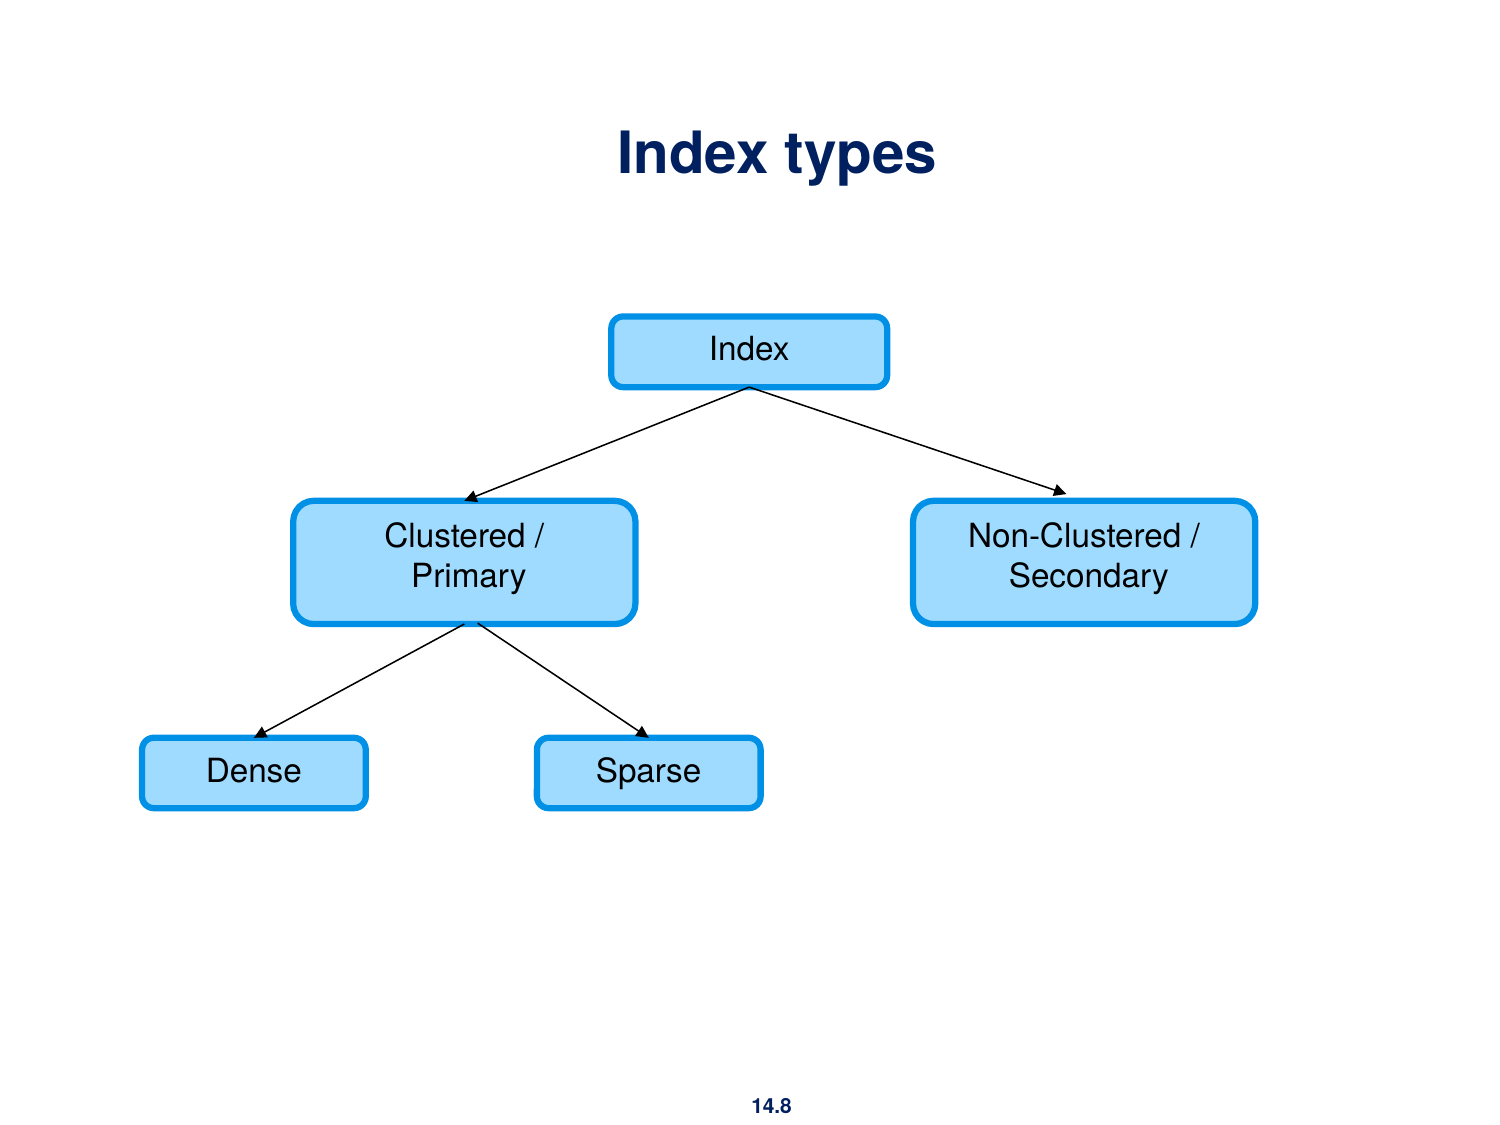

# Index types
Index
Non-Clustered /
 Secondary
Clustered /
 Primary
Dense
Sparse